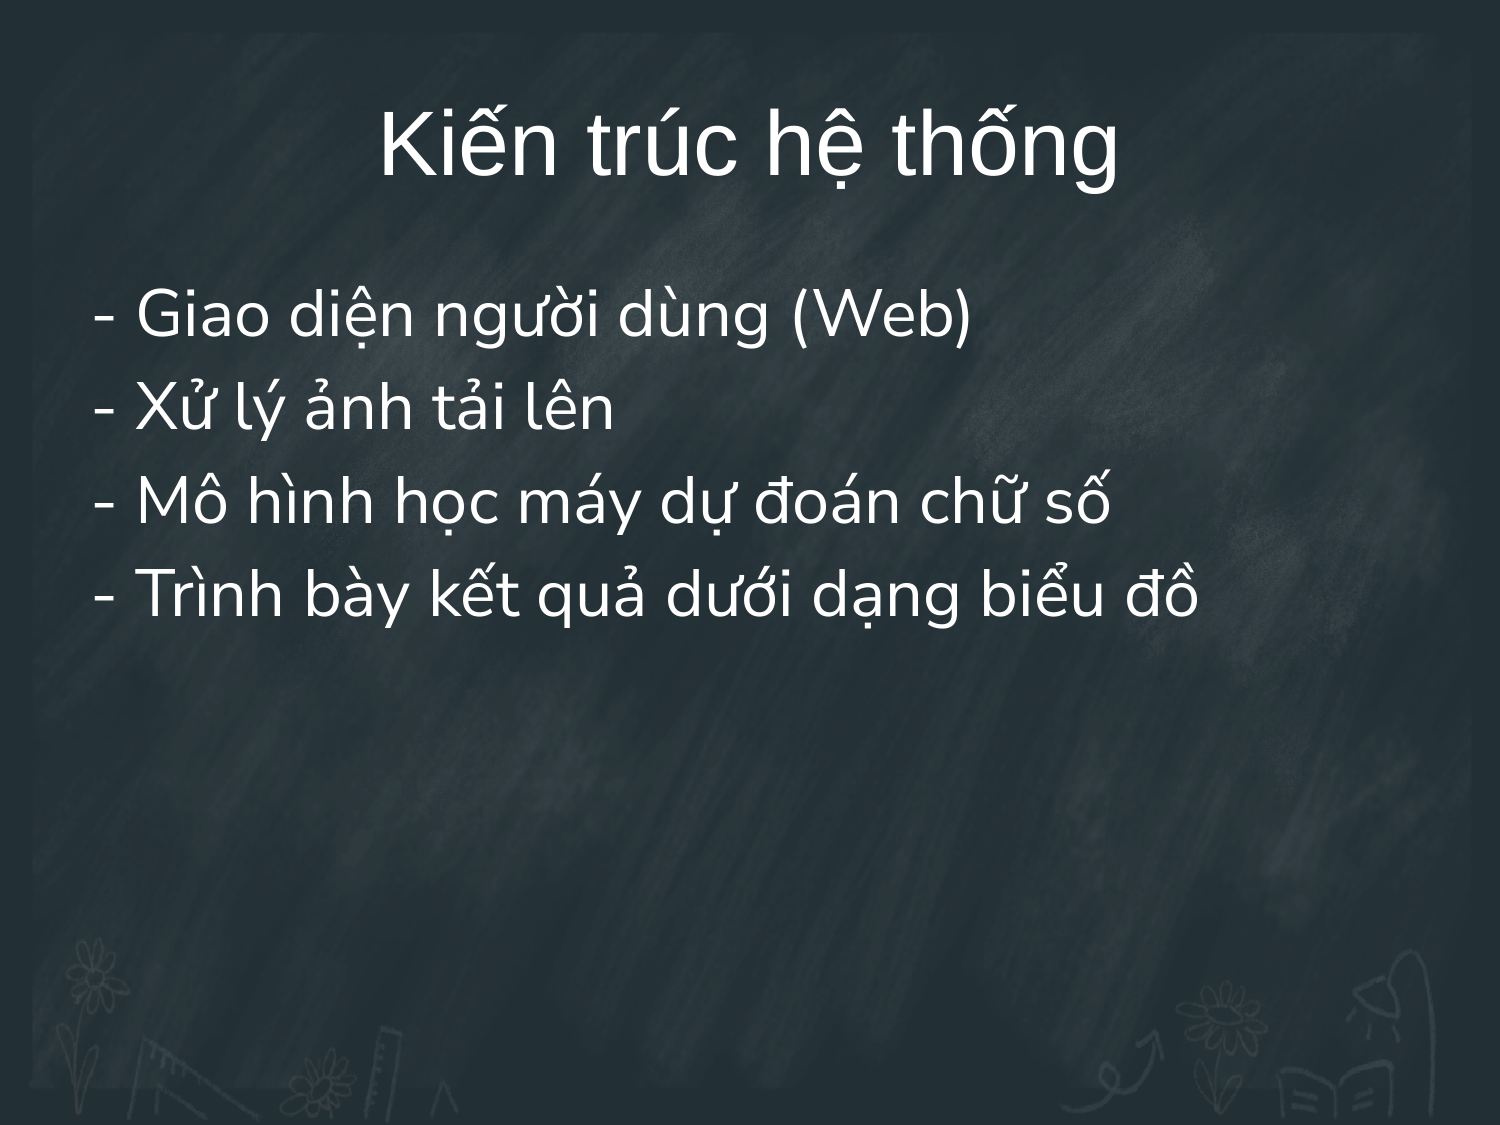

Kiến trúc hệ thống
- Giao diện người dùng (Web)
- Xử lý ảnh tải lên
- Mô hình học máy dự đoán chữ số
- Trình bày kết quả dưới dạng biểu đồ